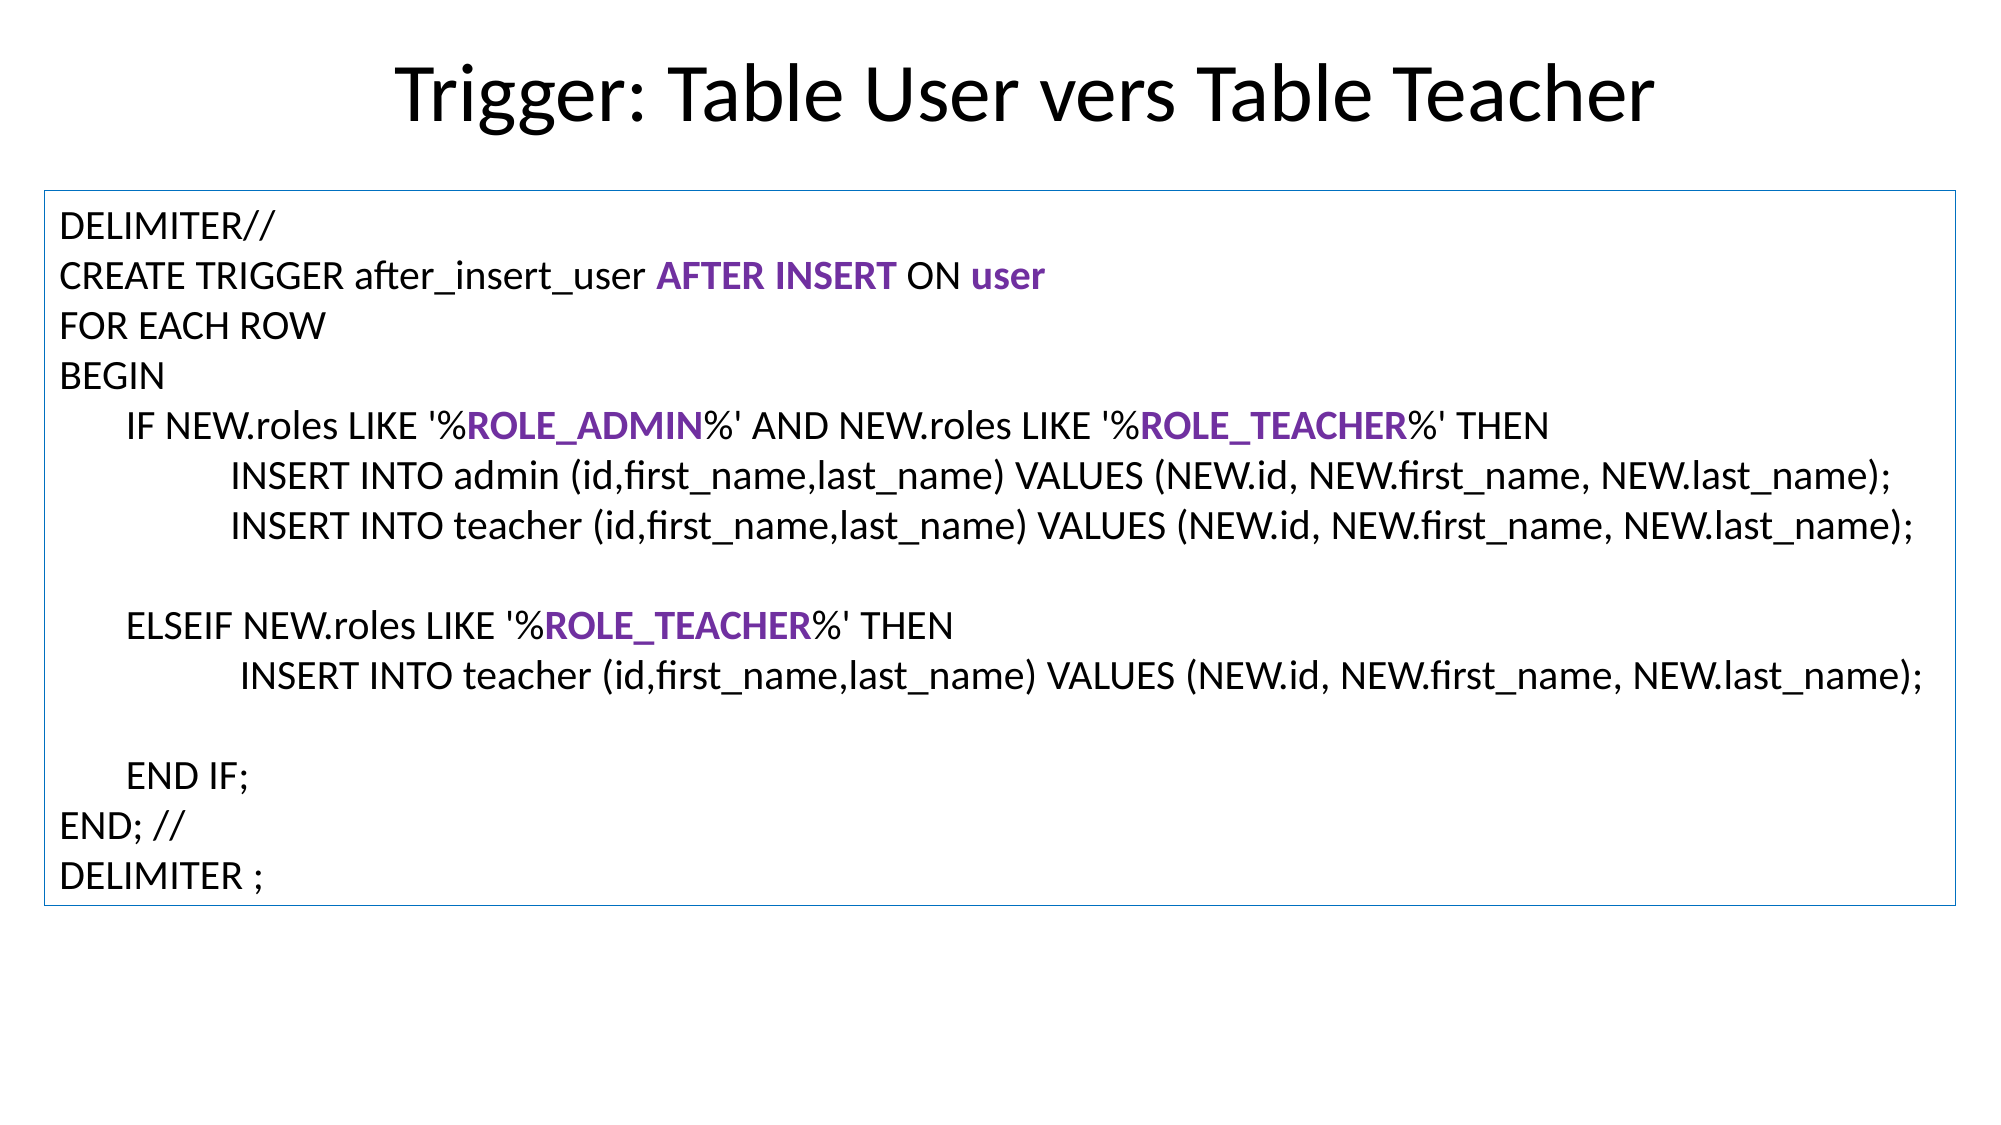

Trigger: Table User vers Table Teacher
DELIMITER//
CREATE TRIGGER after_insert_user AFTER INSERT ON user
FOR EACH ROW
BEGIN
       IF NEW.roles LIKE '%ROLE_ADMIN%' AND NEW.roles LIKE '%ROLE_TEACHER%' THEN
                  INSERT INTO admin (id,first_name,last_name) VALUES (NEW.id, NEW.first_name, NEW.last_name);
                  INSERT INTO teacher (id,first_name,last_name) VALUES (NEW.id, NEW.first_name, NEW.last_name);

       ELSEIF NEW.roles LIKE '%ROLE_TEACHER%' THEN
                   INSERT INTO teacher (id,first_name,last_name) VALUES (NEW.id, NEW.first_name, NEW.last_name);

       END IF;
END; //
DELIMITER ;